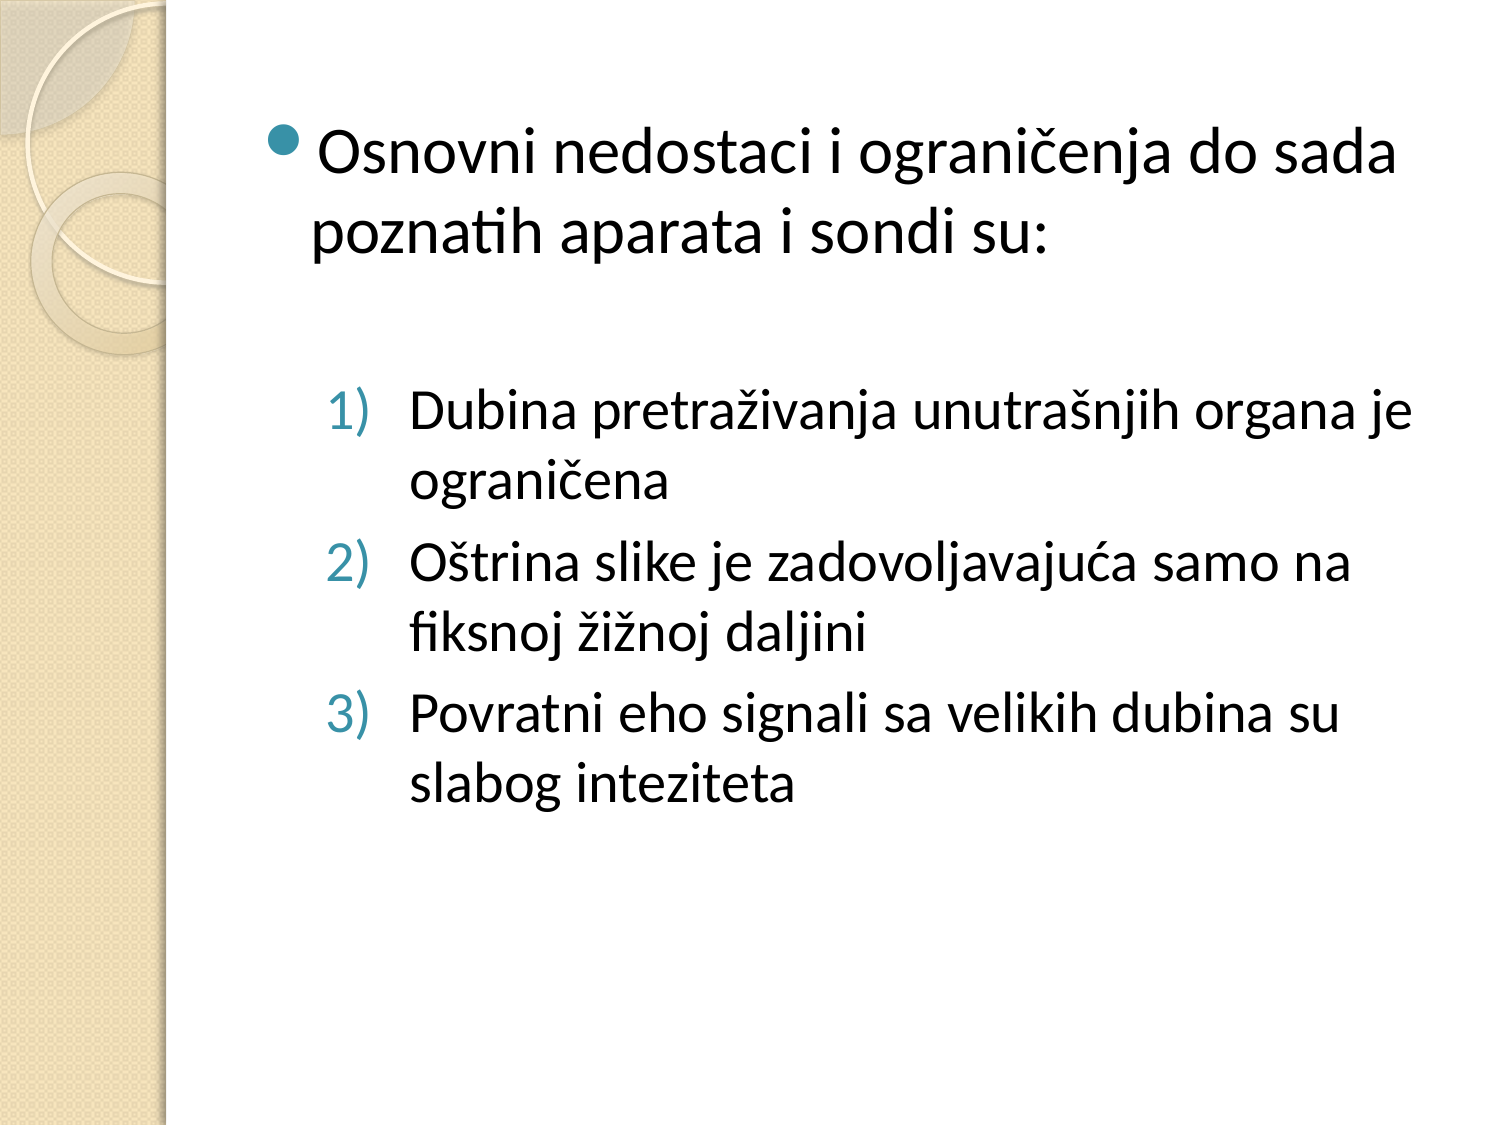

Osnovni nedostaci i ograničenja do sada poznatih aparata i sondi su:

Dubina pretraživanja unutrašnjih organa je ograničena
Oštrina slike je zadovoljavajuća samo na fiksnoj žižnoj daljini
Povratni eho signali sa velikih dubina su slabog inteziteta